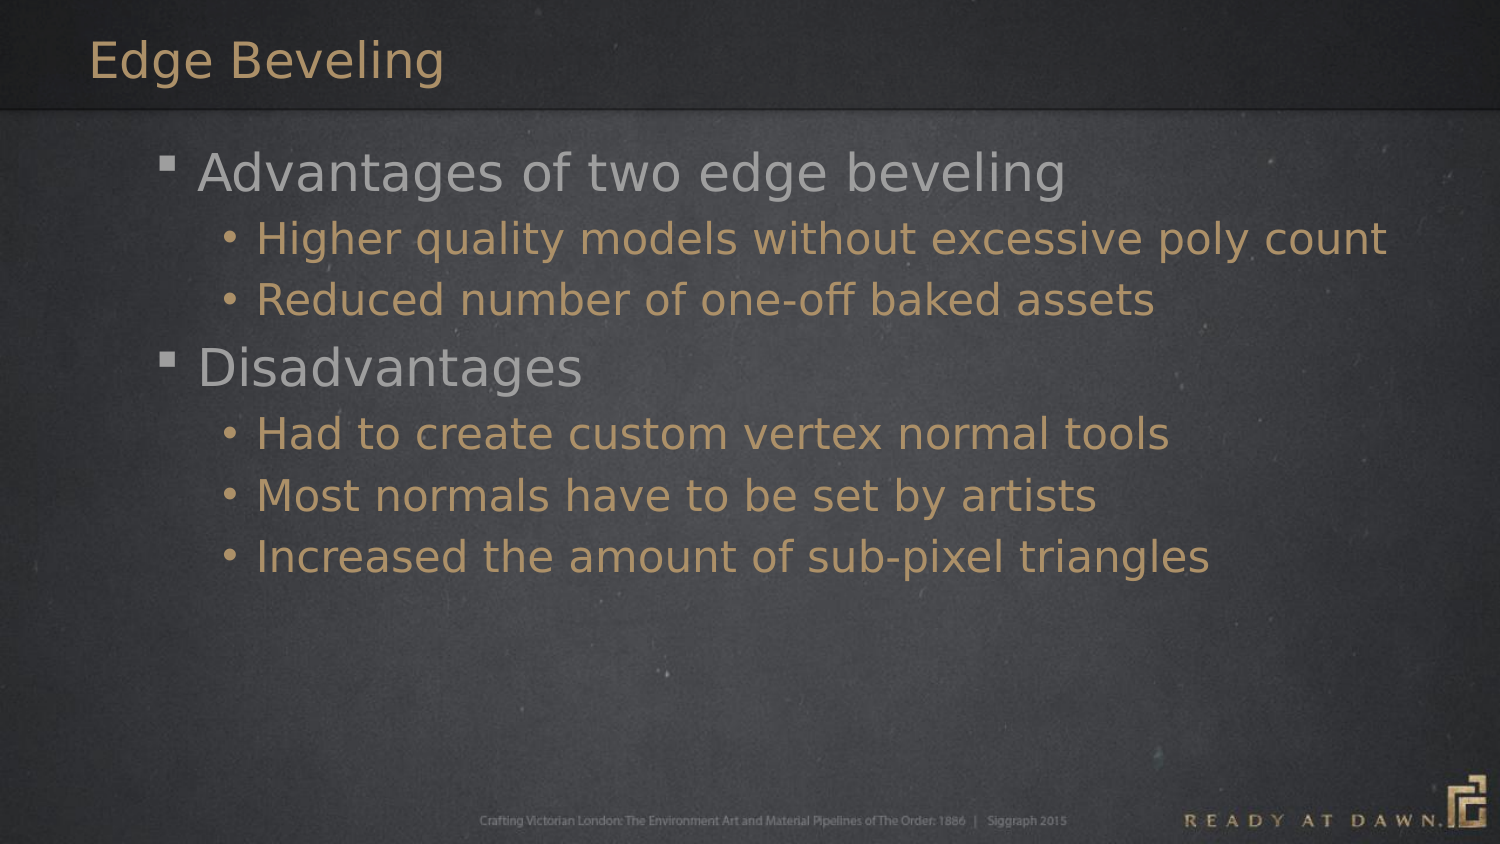

# Edge Beveling
Advantages of two edge beveling
Higher quality models without excessive poly count
Reduced number of one-off baked assets
Disadvantages
Had to create custom vertex normal tools
Most normals have to be set by artists
Increased the amount of sub-pixel triangles